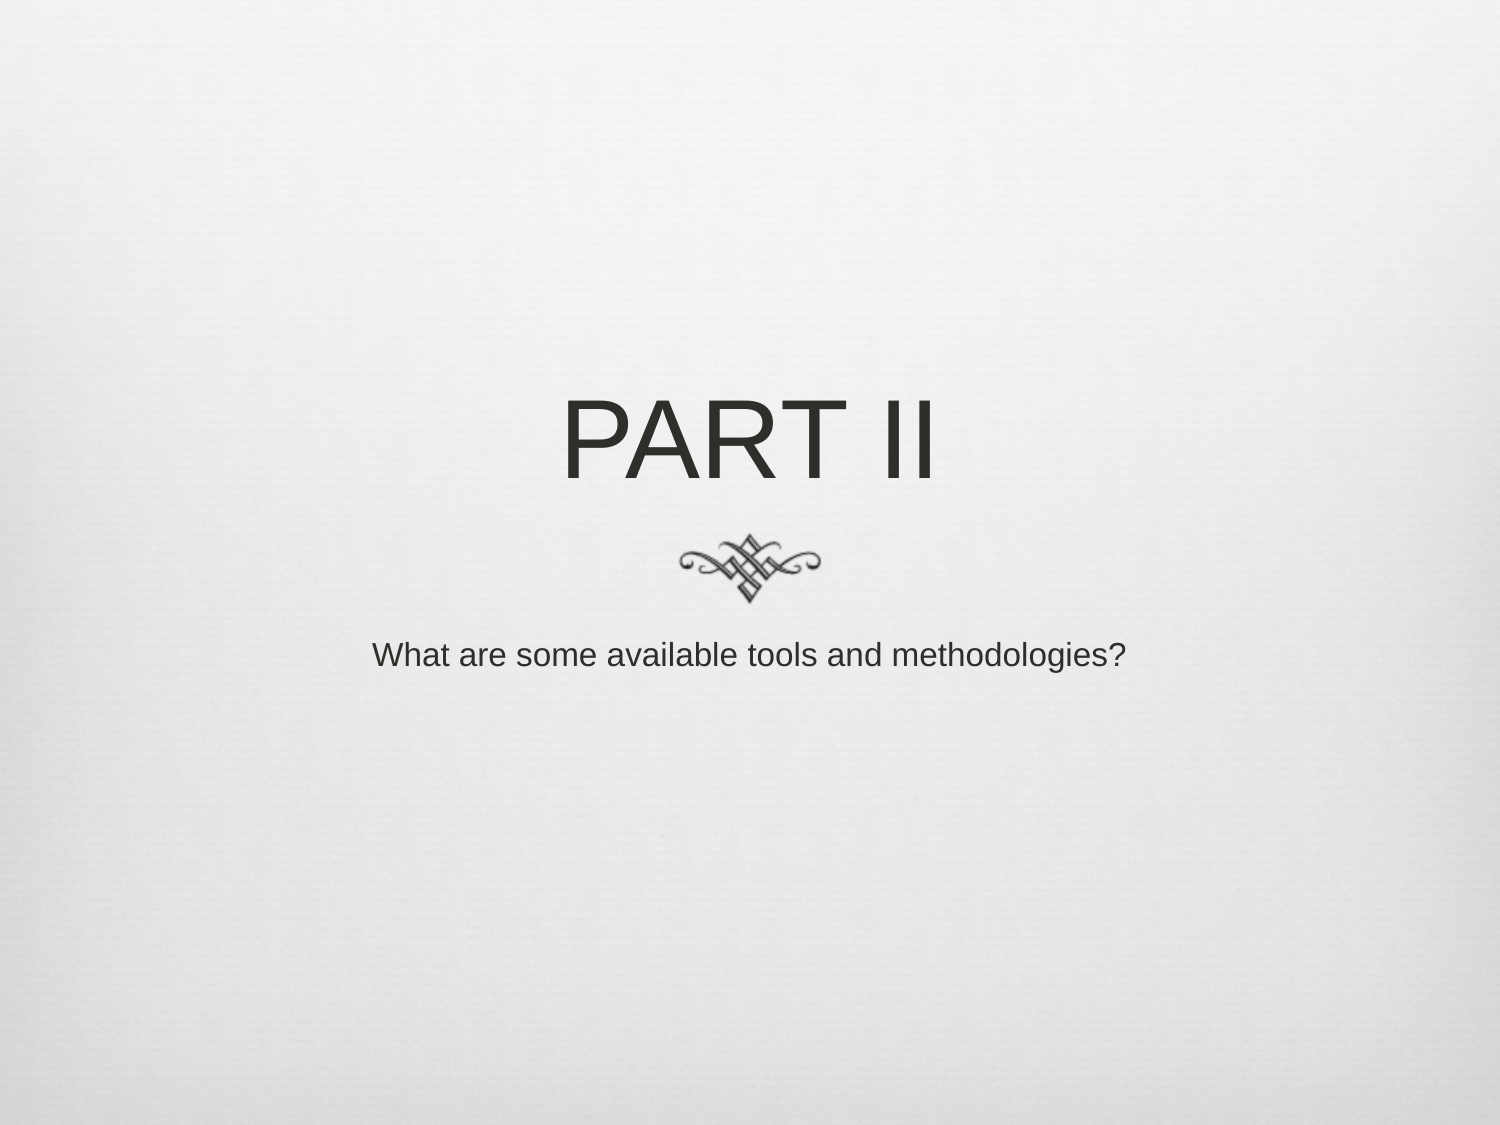

# PART II
What are some available tools and methodologies?